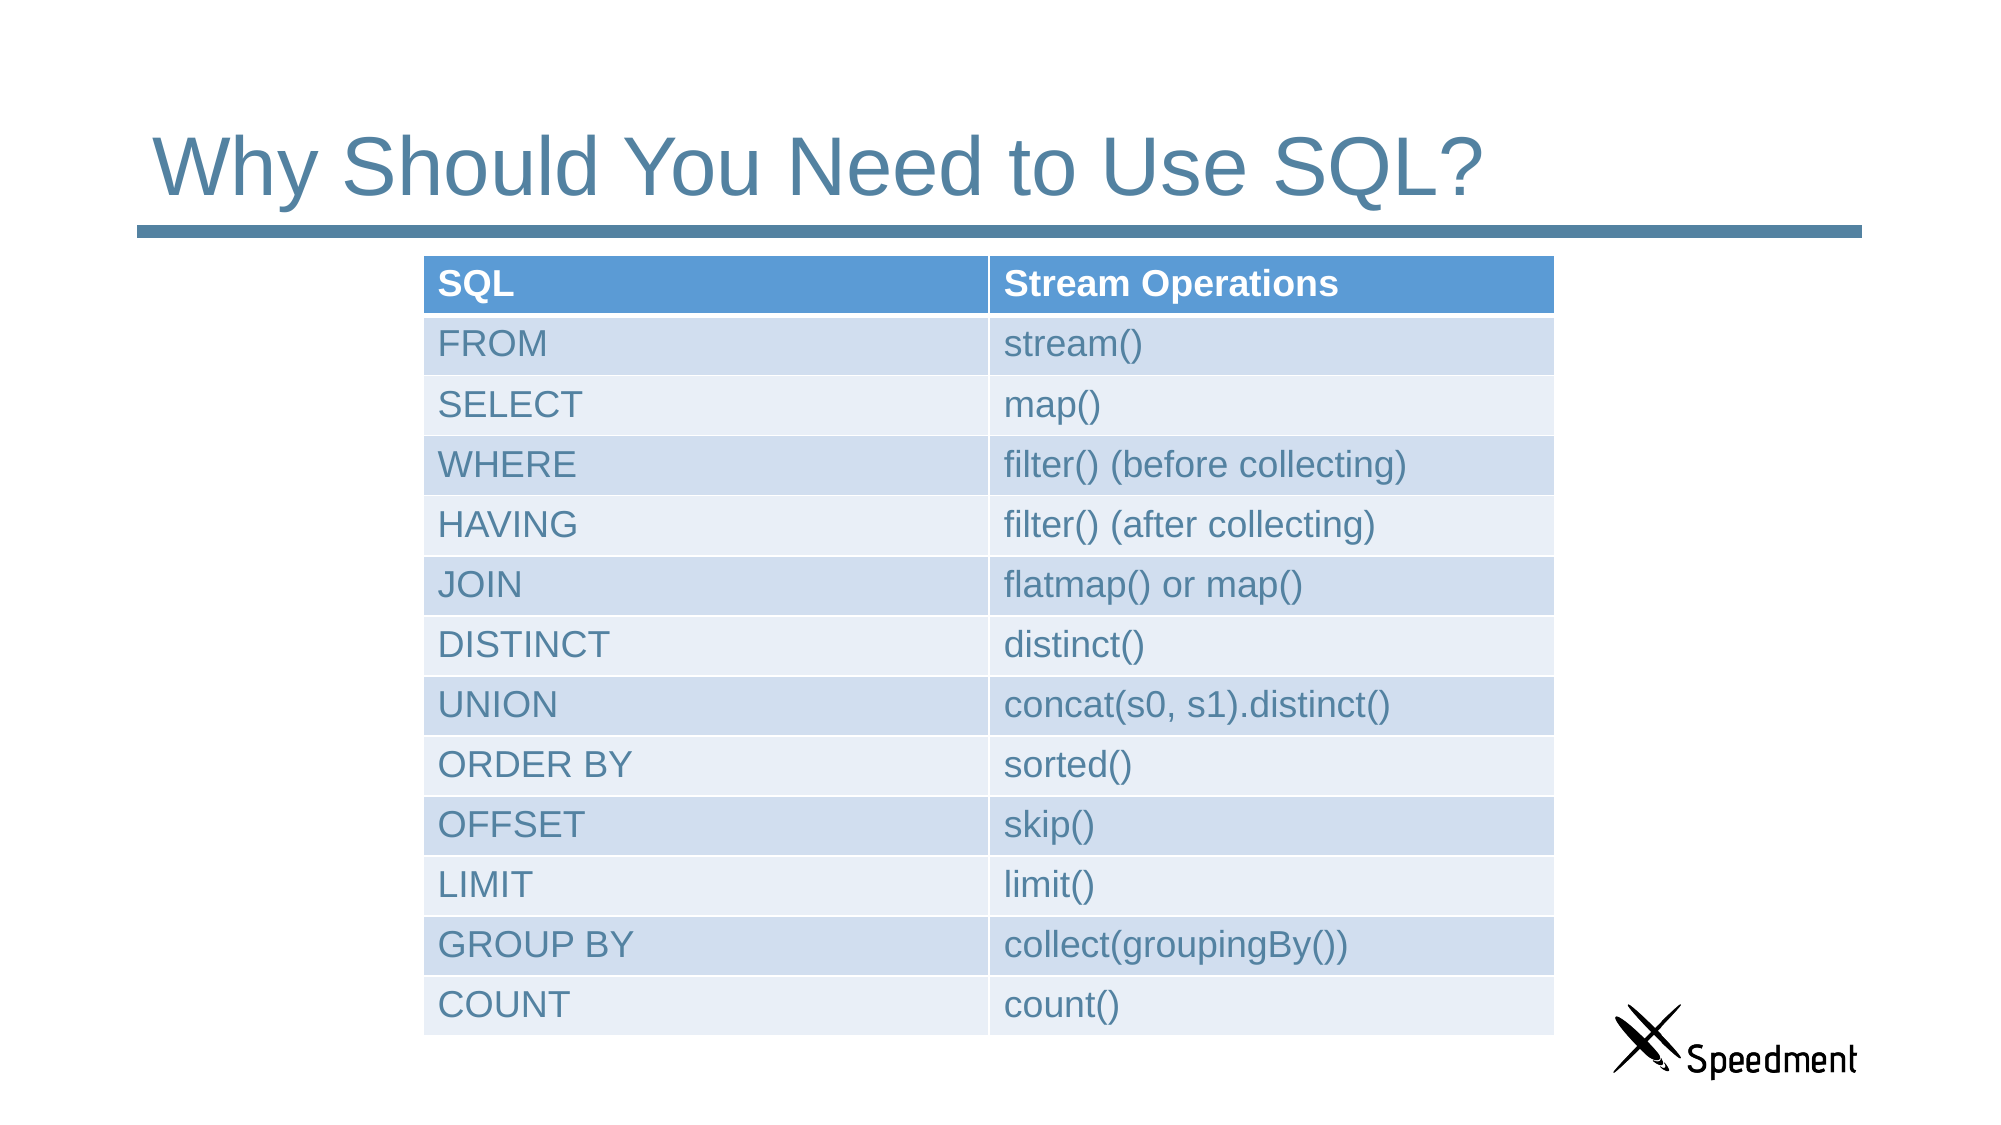

# Why Should You Need to Use SQL?
| SQL | Stream Operations |
| --- | --- |
| FROM | stream() |
| SELECT | map() |
| WHERE | filter() (before collecting) |
| HAVING | filter() (after collecting) |
| JOIN | flatmap() or map() |
| DISTINCT | distinct() |
| UNION | concat(s0, s1).distinct() |
| ORDER BY | sorted() |
| OFFSET | skip() |
| LIMIT | limit() |
| GROUP BY | collect(groupingBy()) |
| COUNT | count() |